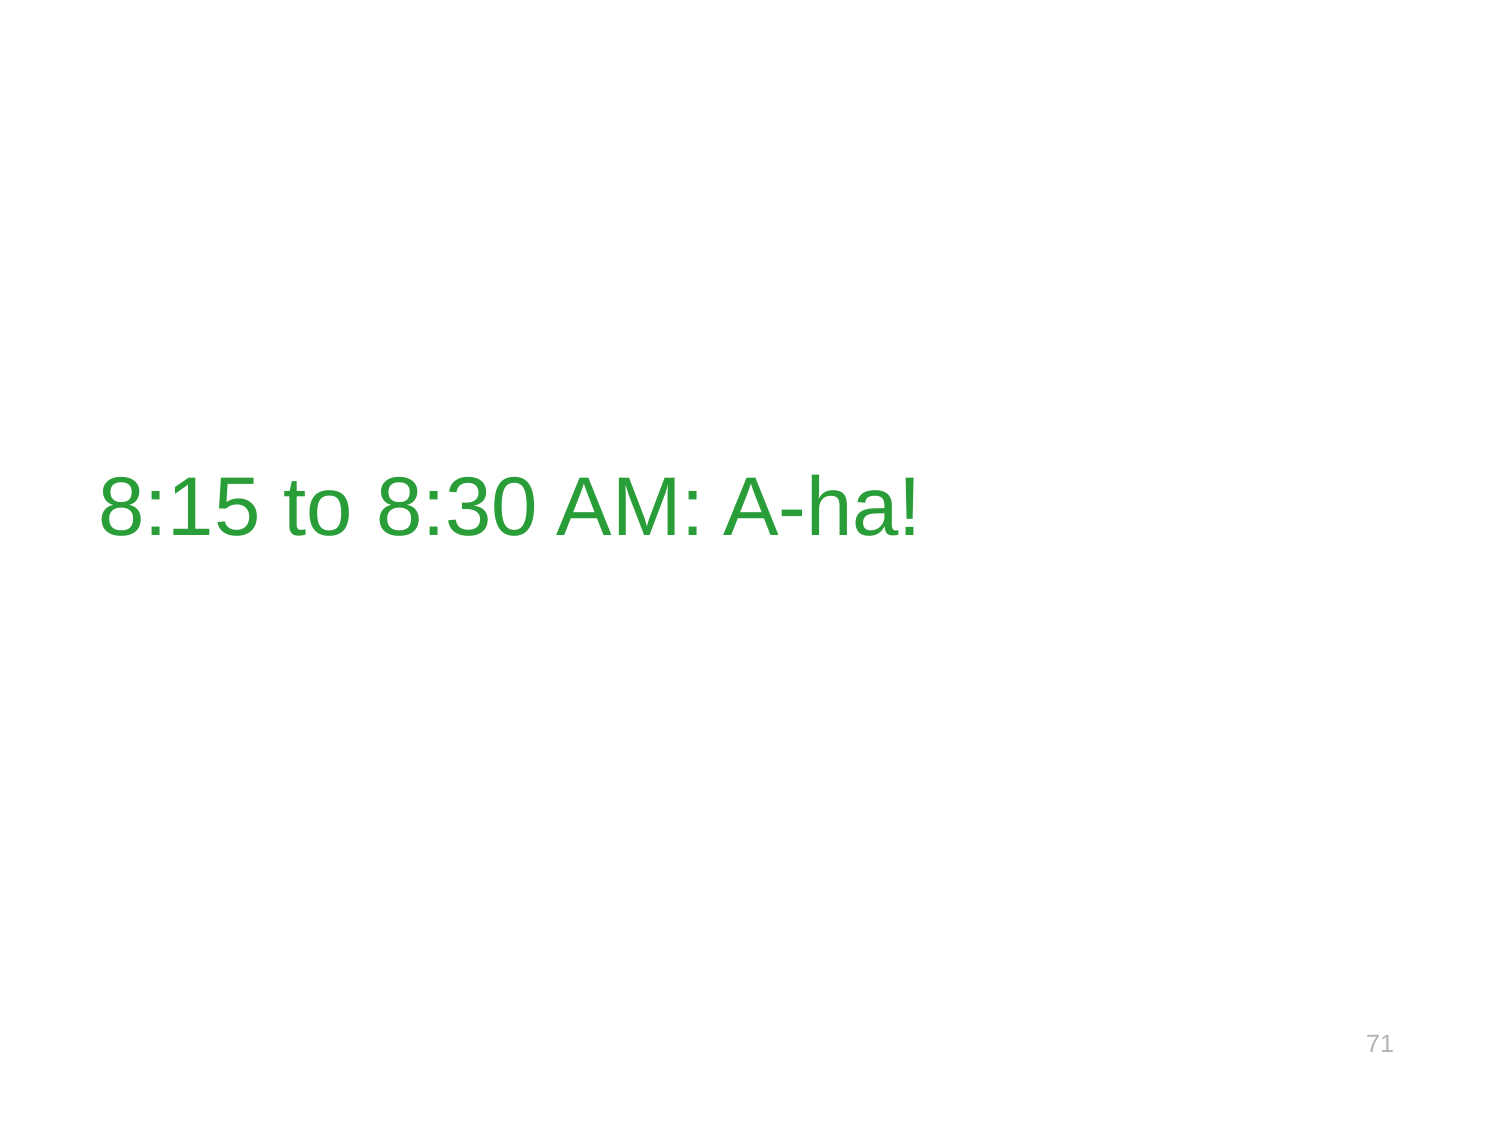

# 8:15 to 8:30 AM: A-ha!

71